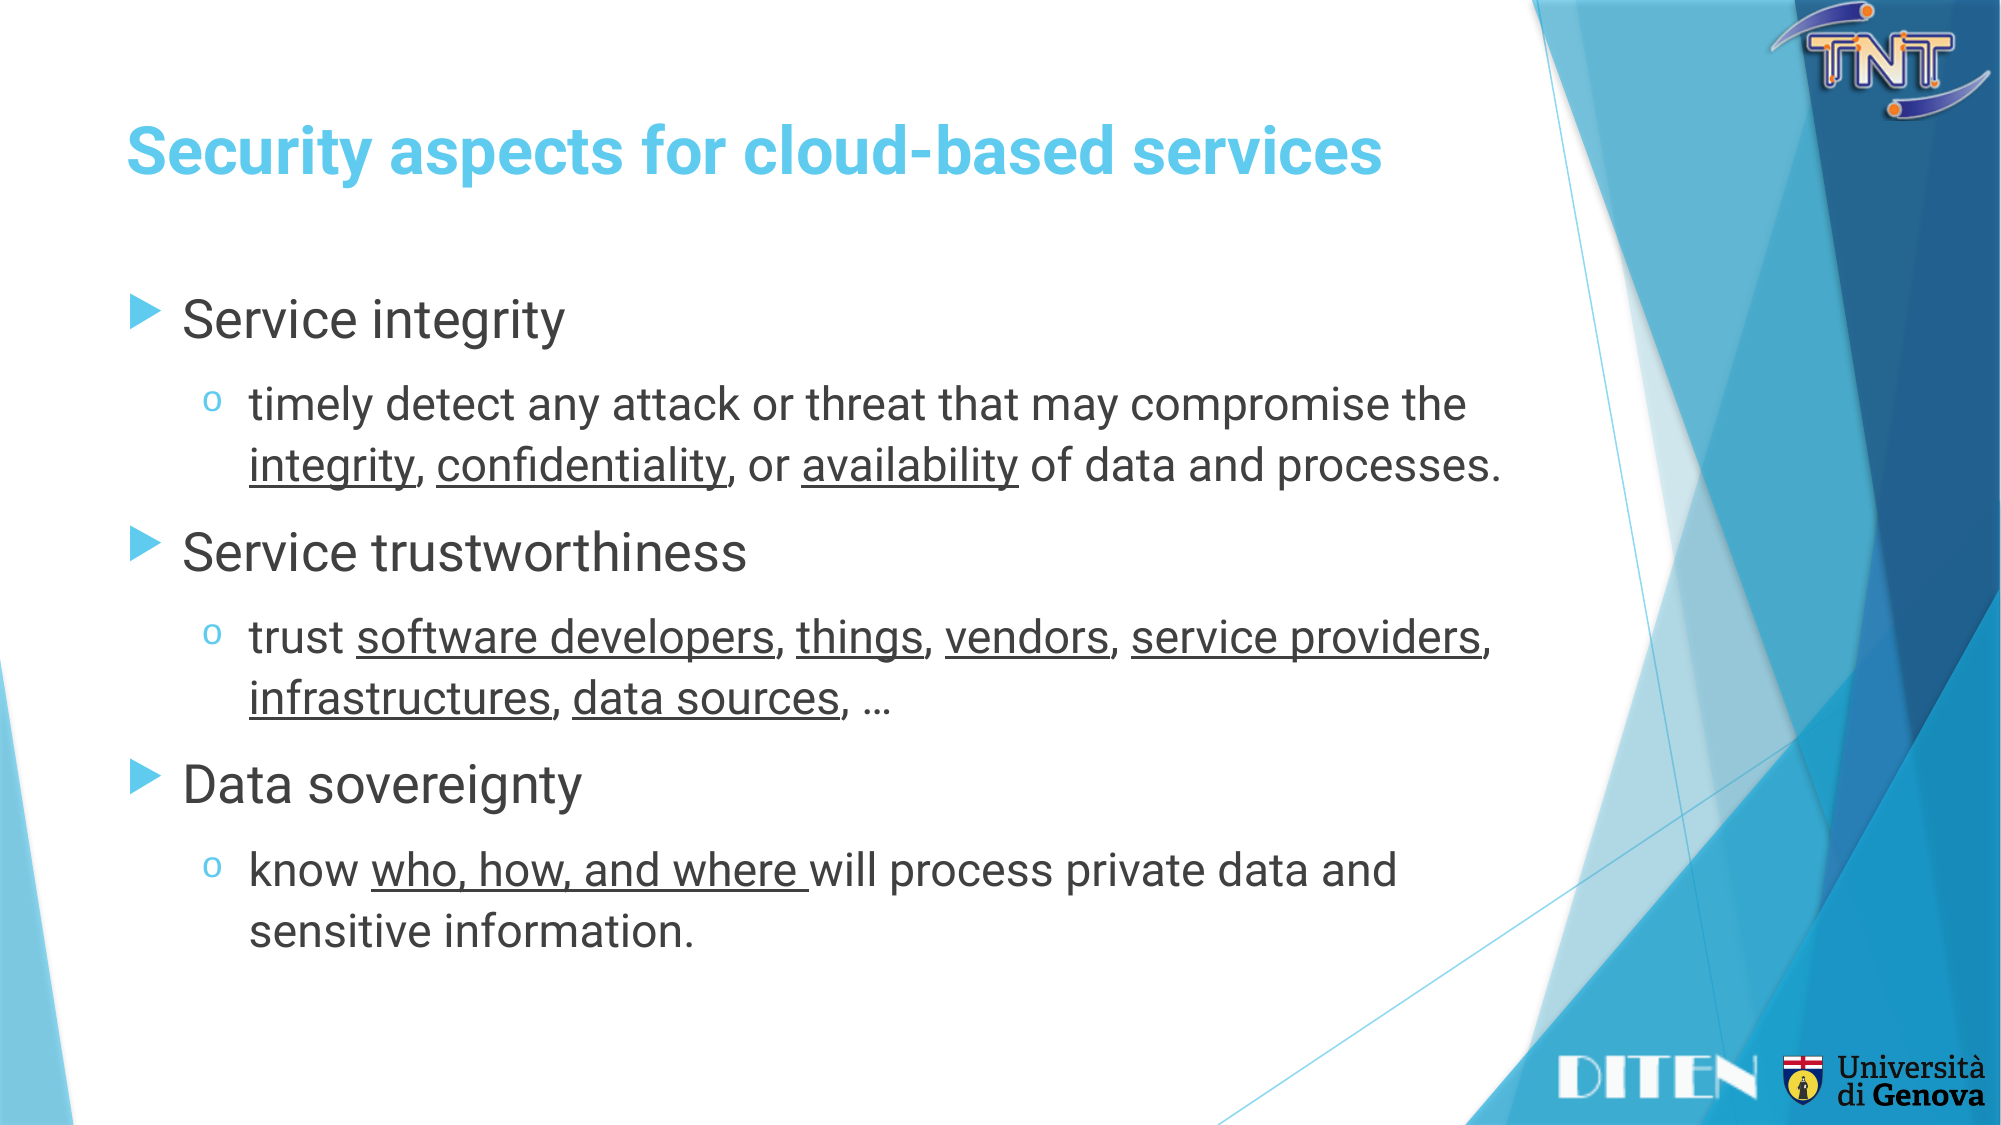

# Security aspects for cloud-based services
Service integrity
timely detect any attack or threat that may compromise the integrity, confidentiality, or availability of data and processes.
Service trustworthiness
trust software developers, things, vendors, service providers, infrastructures, data sources, …
Data sovereignty
know who, how, and where will process private data and sensitive information.